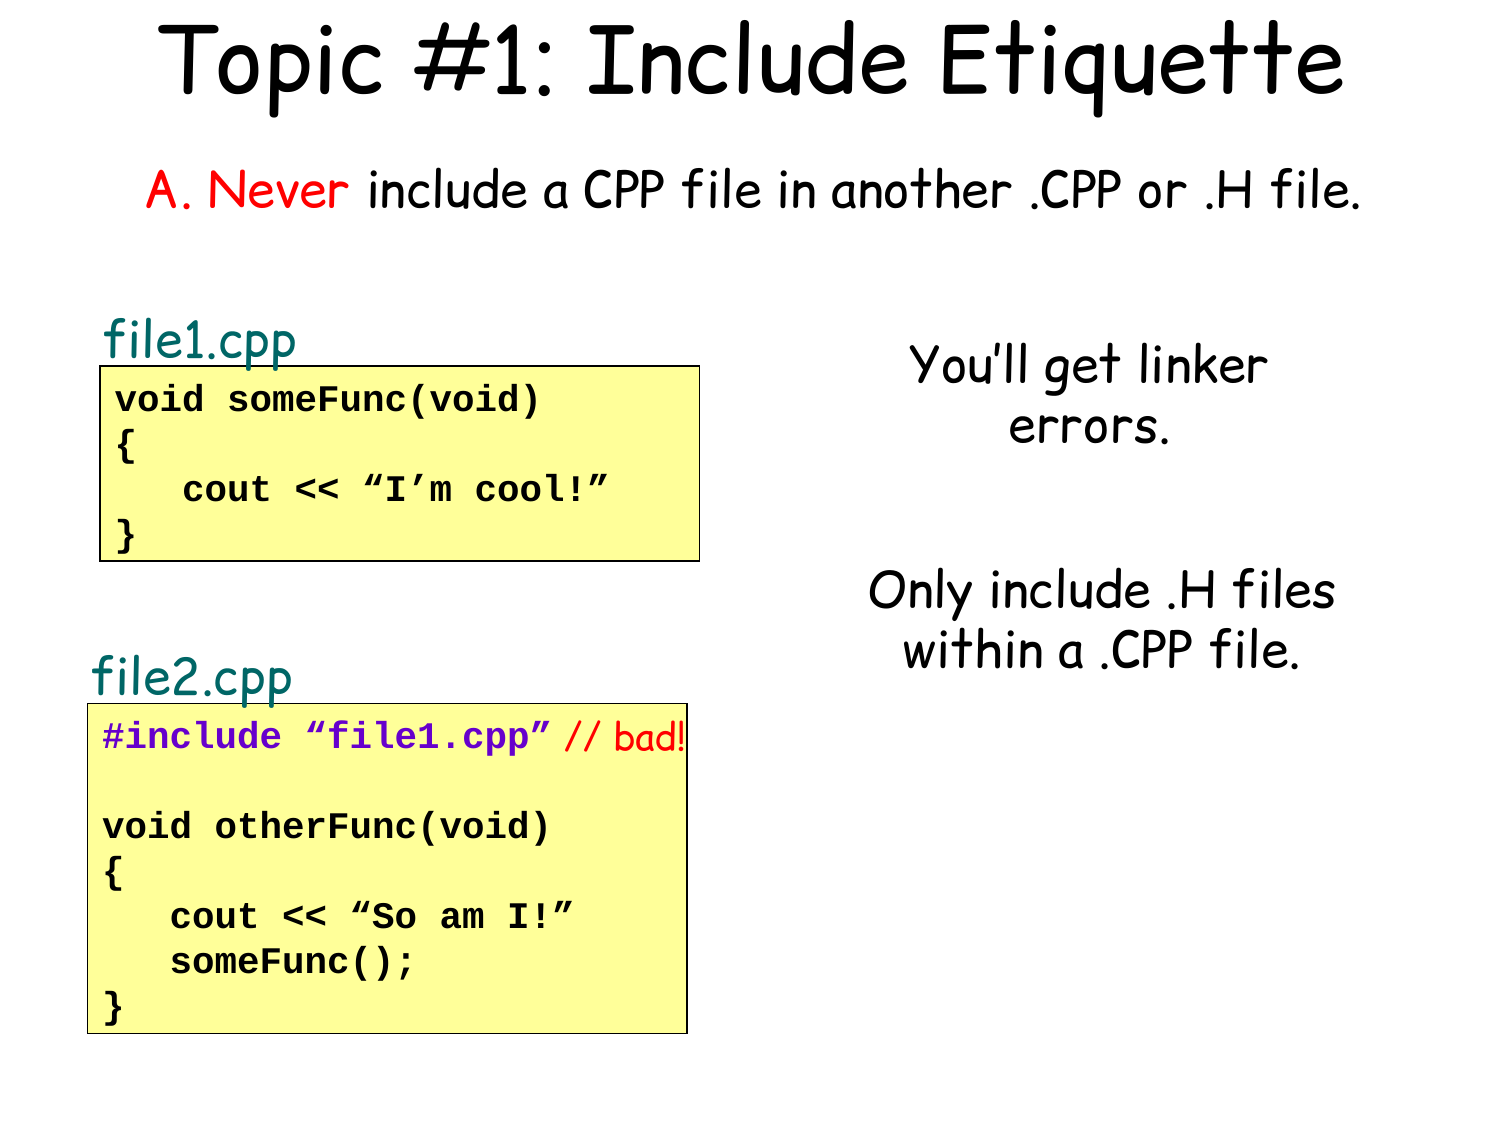

# Topic #1: Include Etiquette
A. Never include a CPP file in another .CPP or .H file.
file1.cpp
void someFunc(void)
{
   cout << “I’m cool!”
}
You’ll get linker errors.

Only include .H files within a .CPP file.
file2.cpp
#include “file1.cpp”

void otherFunc(void)
{
   cout << “So am I!”
   someFunc();
}
// bad!